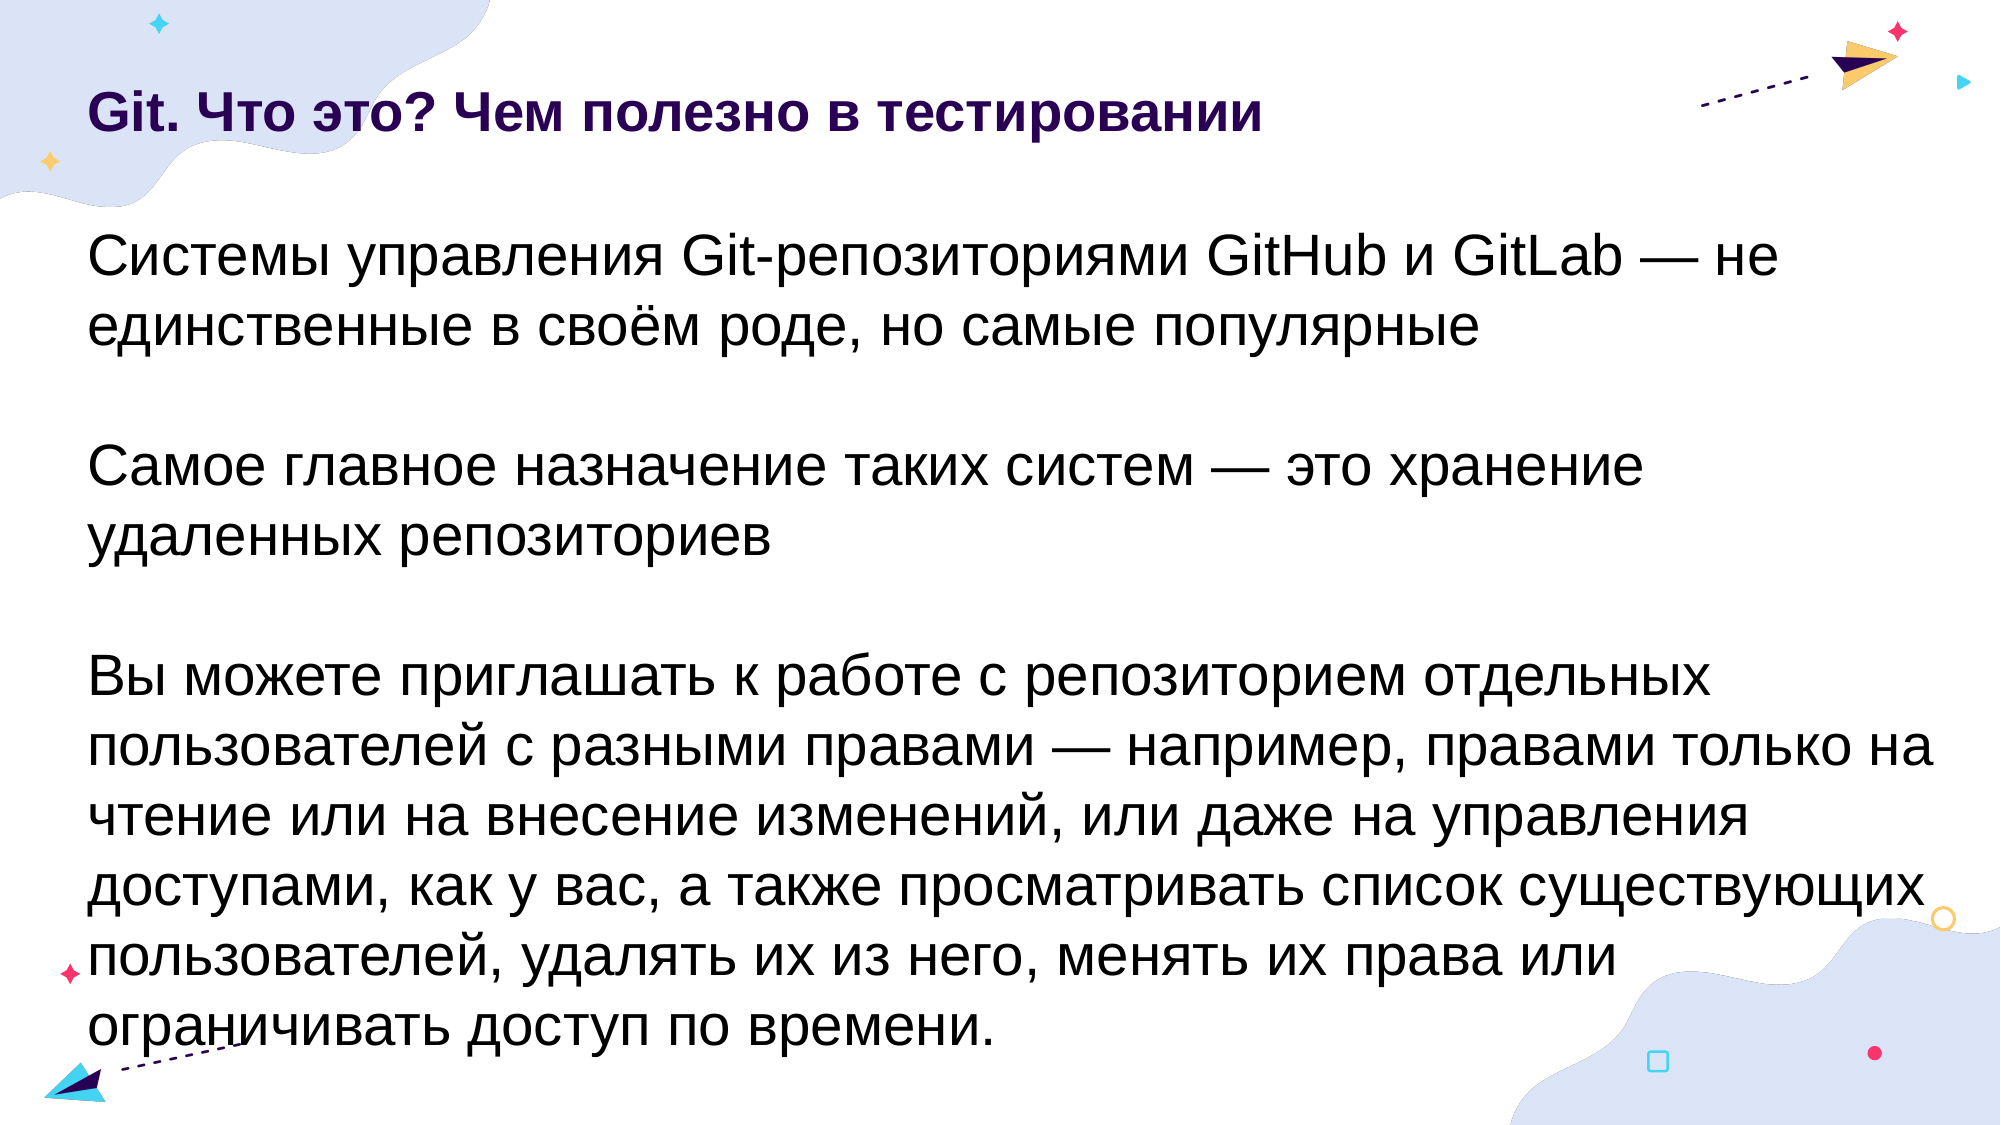

Git. Что это? Чем полезно в тестировании

Системы управления Git-репозиториями GitHub и GitLab — не единственные в своём роде, но самые популярные

Самое главное назначение таких систем — это хранение удаленных репозиториев

Вы можете приглашать к работе с репозиторием отдельных пользователей с разными правами — например, правами только на чтение или на внесение изменений, или даже на управления доступами, как у вас, а также просматривать список существующих пользователей, удалять их из него, менять их права или ограничивать доступ по времени.